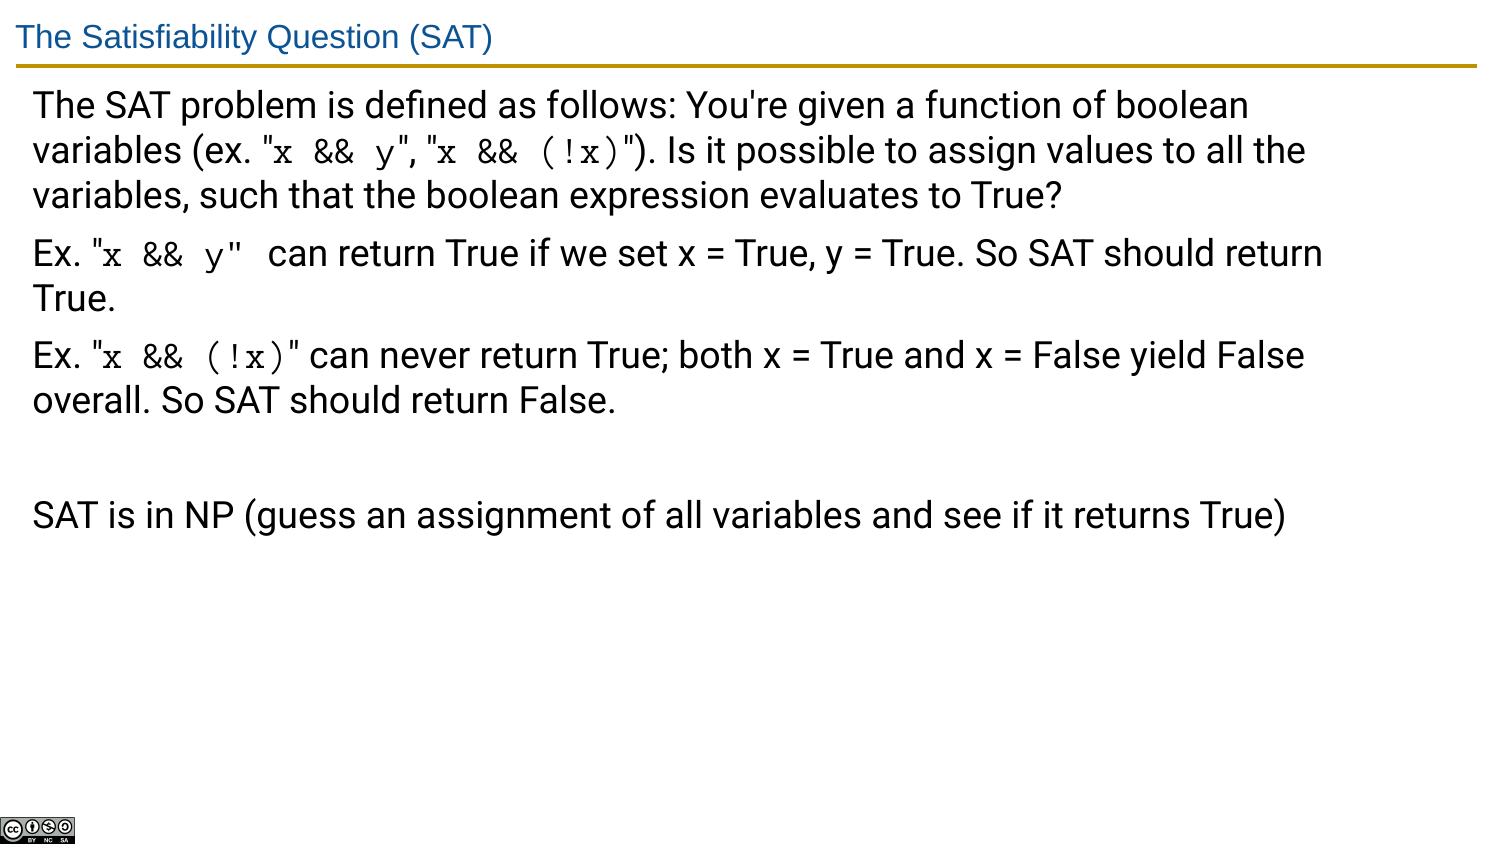

# The Satisfiability Question (SAT)
The SAT problem is defined as follows: You're given a function of boolean variables (ex. "x && y", "x && (!x)"). Is it possible to assign values to all the variables, such that the boolean expression evaluates to True?
Ex. "x && y" can return True if we set x = True, y = True. So SAT should return True.
Ex. "x && (!x)" can never return True; both x = True and x = False yield False overall. So SAT should return False.

SAT is in NP (guess an assignment of all variables and see if it returns True)